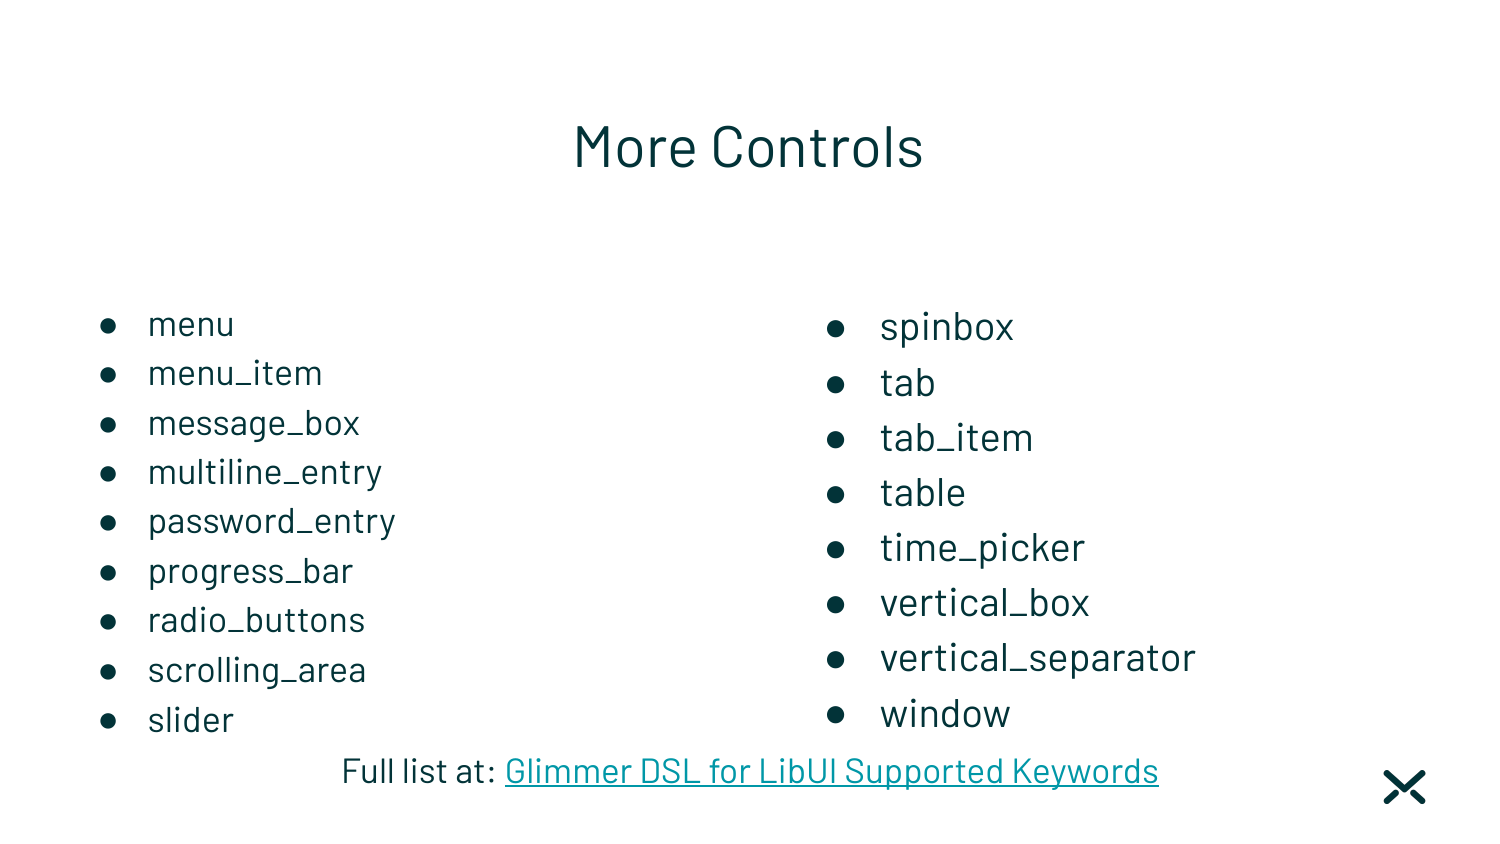

# More Controls
menu
menu_item
message_box
multiline_entry
password_entry
progress_bar
radio_buttons
scrolling_area
slider
spinbox
tab
tab_item
table
time_picker
vertical_box
vertical_separator
window
Full list at: Glimmer DSL for LibUI Supported Keywords